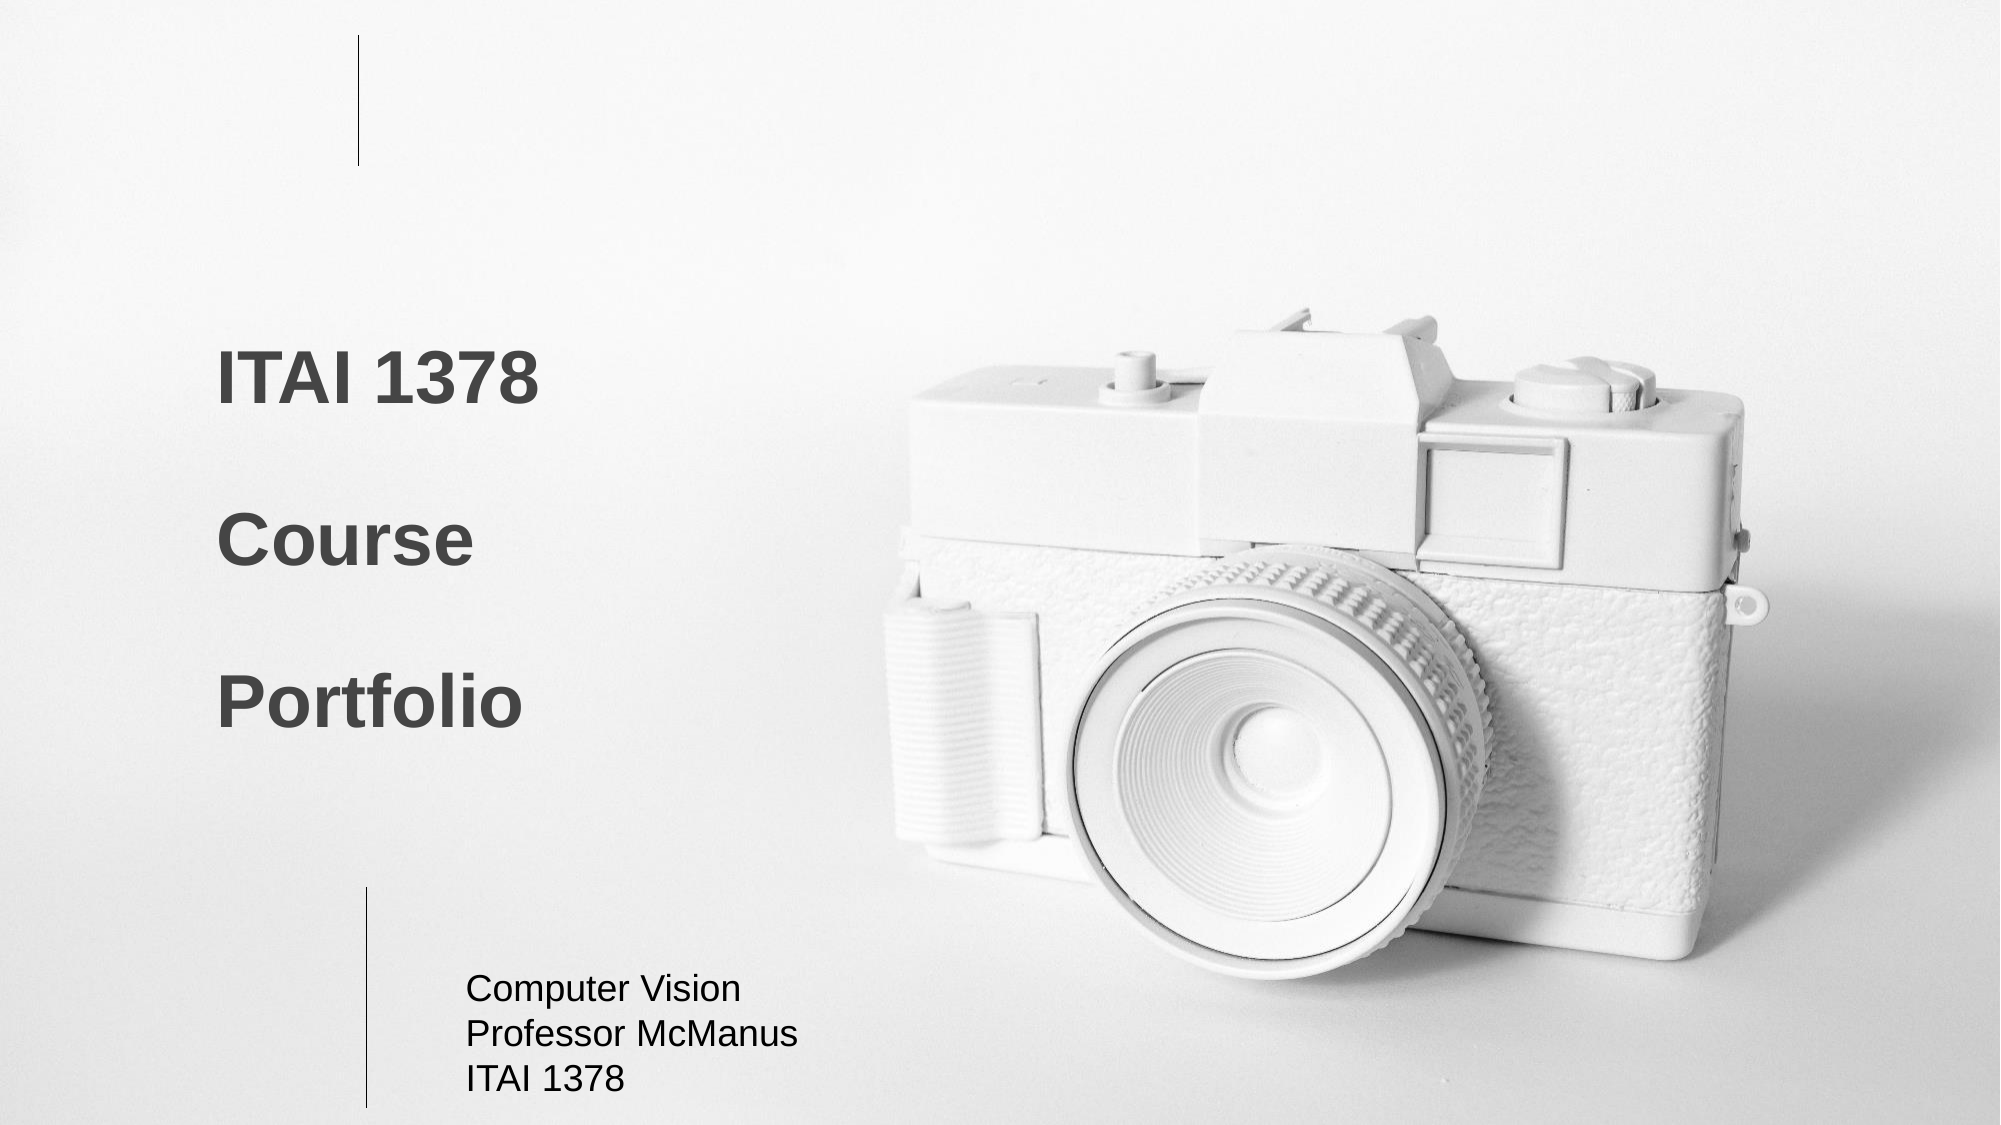

ITAI 1378 Course Portfolio
Computer Vision
Professor McManus
ITAI 1378